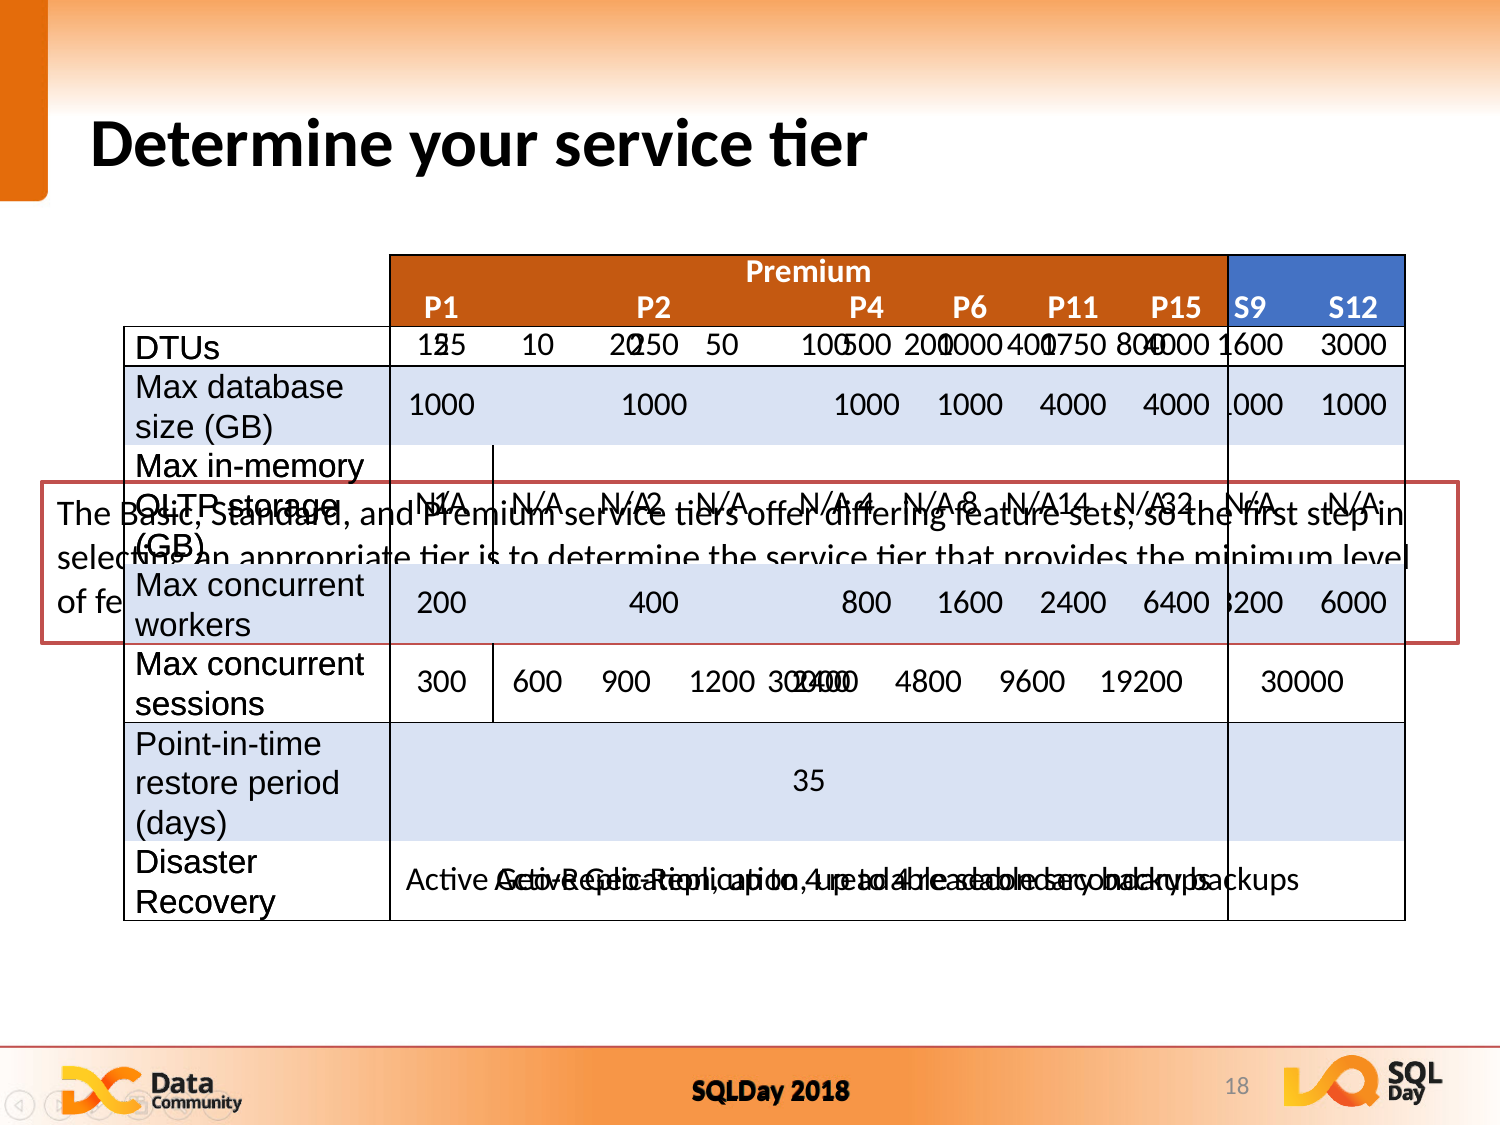

# Determine your service tier
|  | Basic | Standard |  |  |  |  |  |  |  |  |
| --- | --- | --- | --- | --- | --- | --- | --- | --- | --- | --- |
|  | B | S0 | S1 | S2 | S3 | S4 | S6 | S7 | S9 | S12 |
| DTUs | 5 | 10 | 20 | 50 | 100 | 200 | 400 | 800 | 1600 | 3000 |
| Max database size (GB) | 2 | 250 | 250 | 250 | 1000 | 1000 | 1000 | 1000 | 1000 | 1000 |
| Max in-memory OLTP storage (GB) | N/A | N/A | N/A | N/A | N/A | N/A | N/A | N/A | N/A | N/A |
| Max concurrent workers | 30 | 60 | 90 | 120 | 200 | 400 | 800 | 1600 | 3200 | 6000 |
| Max concurrent sessions | 300 | 600 | 900 | 1200 | 2400 | 4800 | 9600 | 19200 | 30000 |  |
| Point-in-time restore period (days) | 7 | 35 |  |  |  |  |  |  |  |  |
| Disaster Recovery | Active Geo-Replication, up to 4 readable secondary backups |  |  |  |  |  |  |  |  |  |
|  | Premium |  |  |  |  |  |
| --- | --- | --- | --- | --- | --- | --- |
|  | P1 | P2 | P4 | P6 | P11 | P15 |
| DTUs | 125 | 250 | 500 | 1000 | 1750 | 4000 |
| Max database size (GB) | 1000 | 1000 | 1000 | 1000 | 4000 | 4000 |
| Max in-memory OLTP storage (GB) | 1 | 2 | 4 | 8 | 14 | 32 |
| Max concurrent workers | 200 | 400 | 800 | 1600 | 2400 | 6400 |
| Max concurrent sessions | 30000 |  |  |  |  |  |
| Point-in-time restore period (days) | 35 |  |  |  |  |  |
| Disaster Recovery | Active Geo-Replication, up to 4 readable secondary backups |  |  |  |  |  |
The Basic, Standard, and Premium service tiers offer differing feature sets, so the first step in selecting an appropriate tier is to determine the service tier that provides the minimum level of feature capabilities required for your application and business.
18